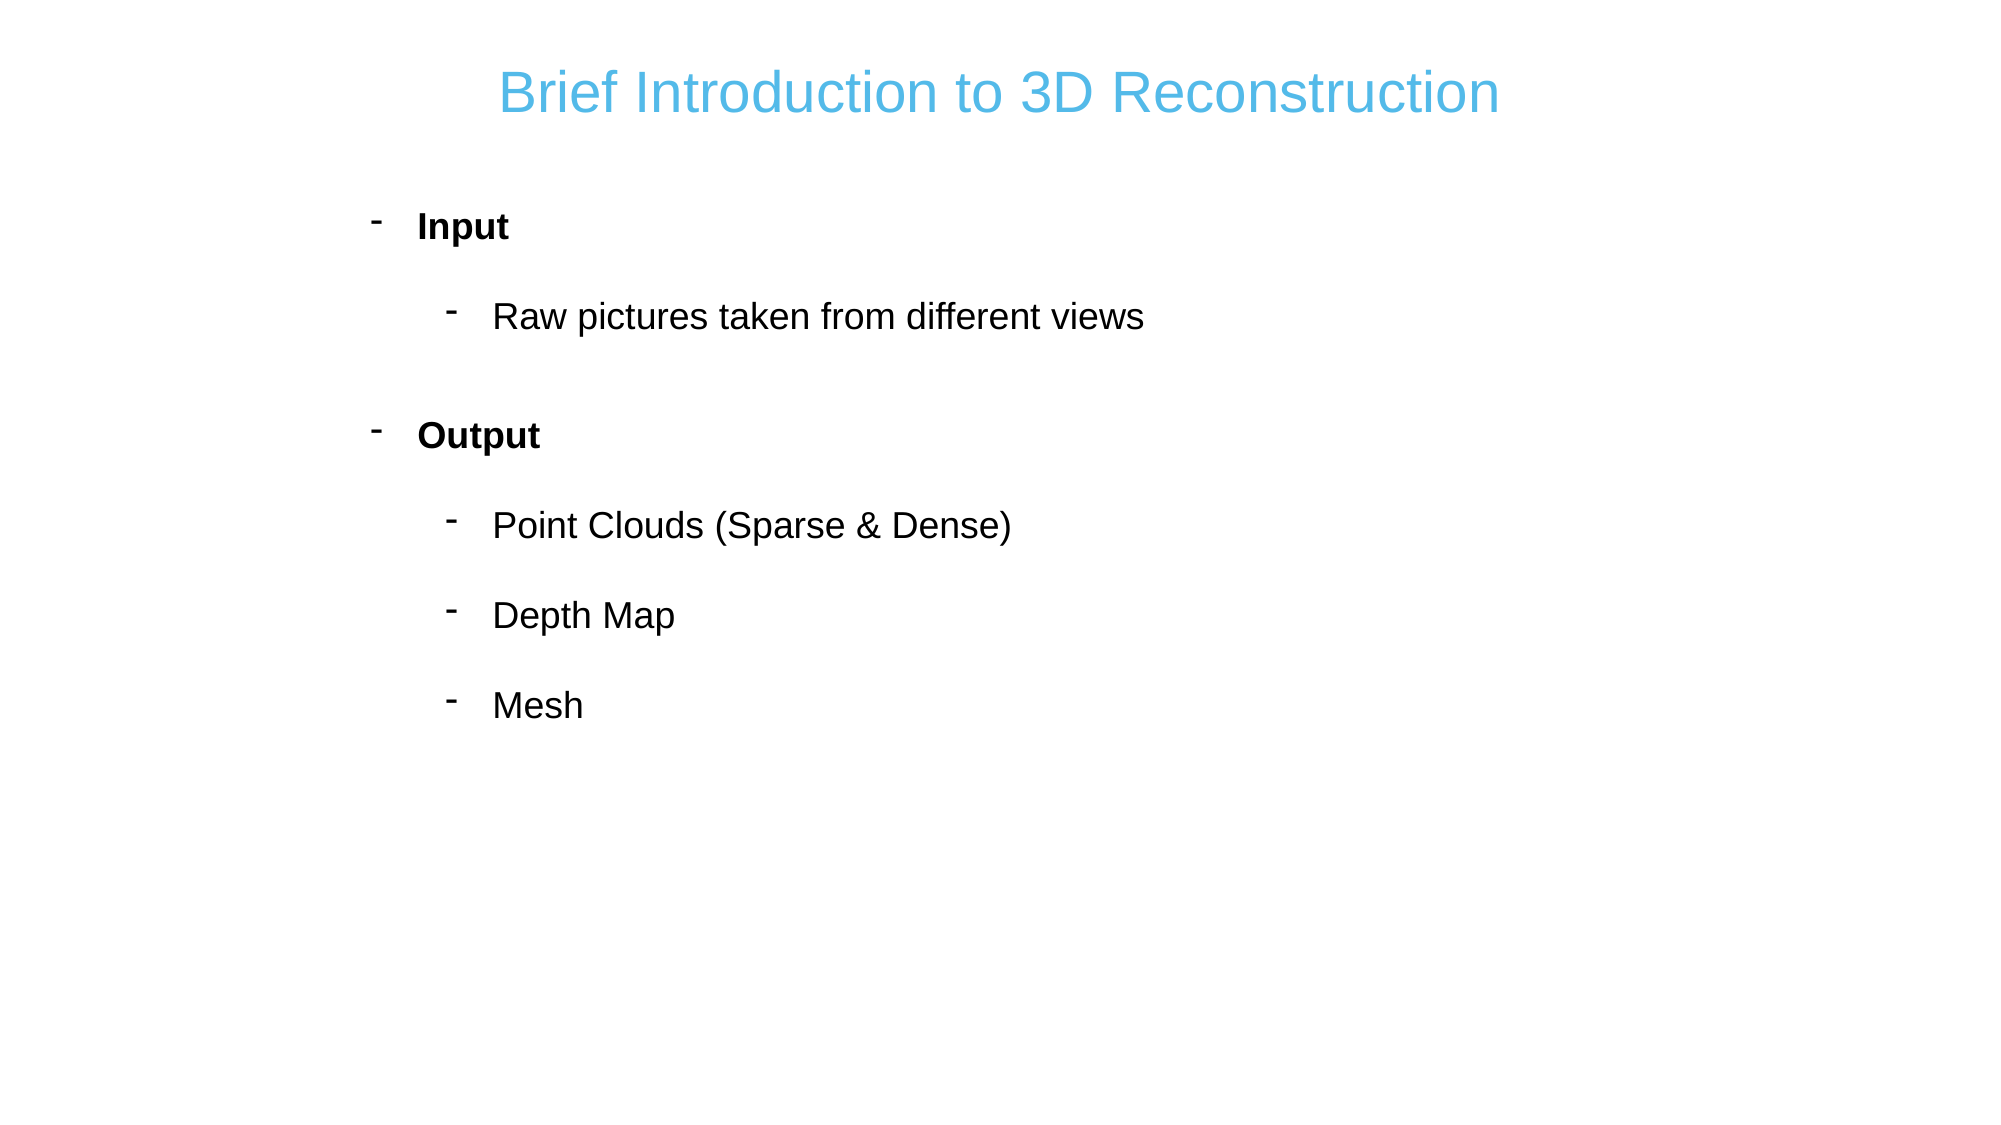

Brief Introduction to 3D Reconstruction
Input

Raw pictures taken from different views
Output

Point Clouds (Sparse & Dense)

Depth Map

Mesh